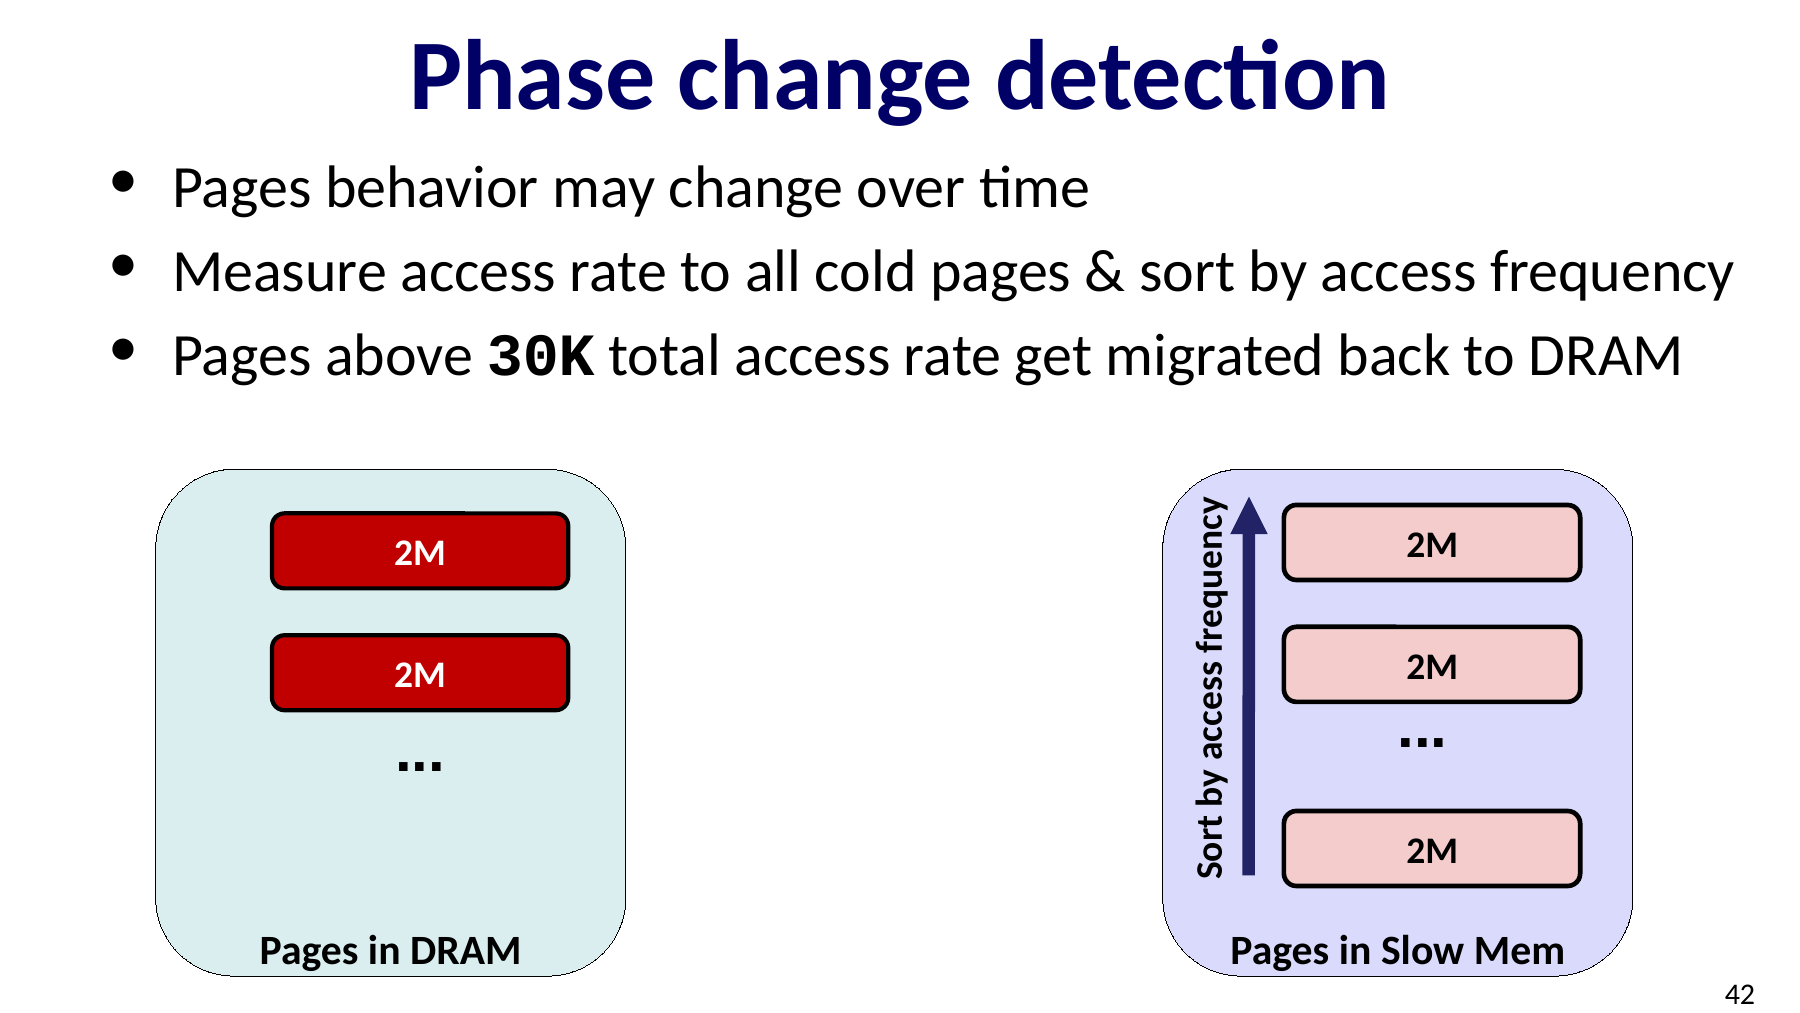

# Phase change detection
Pages behavior may change over time
Measure access rate to all cold pages & sort by access frequency
Pages above 30K total access rate get migrated back to DRAM

Pages in Slow Mem

Pages in DRAM
2M
2M
...
2M
2M
Sort by access frequency
...
2M
42